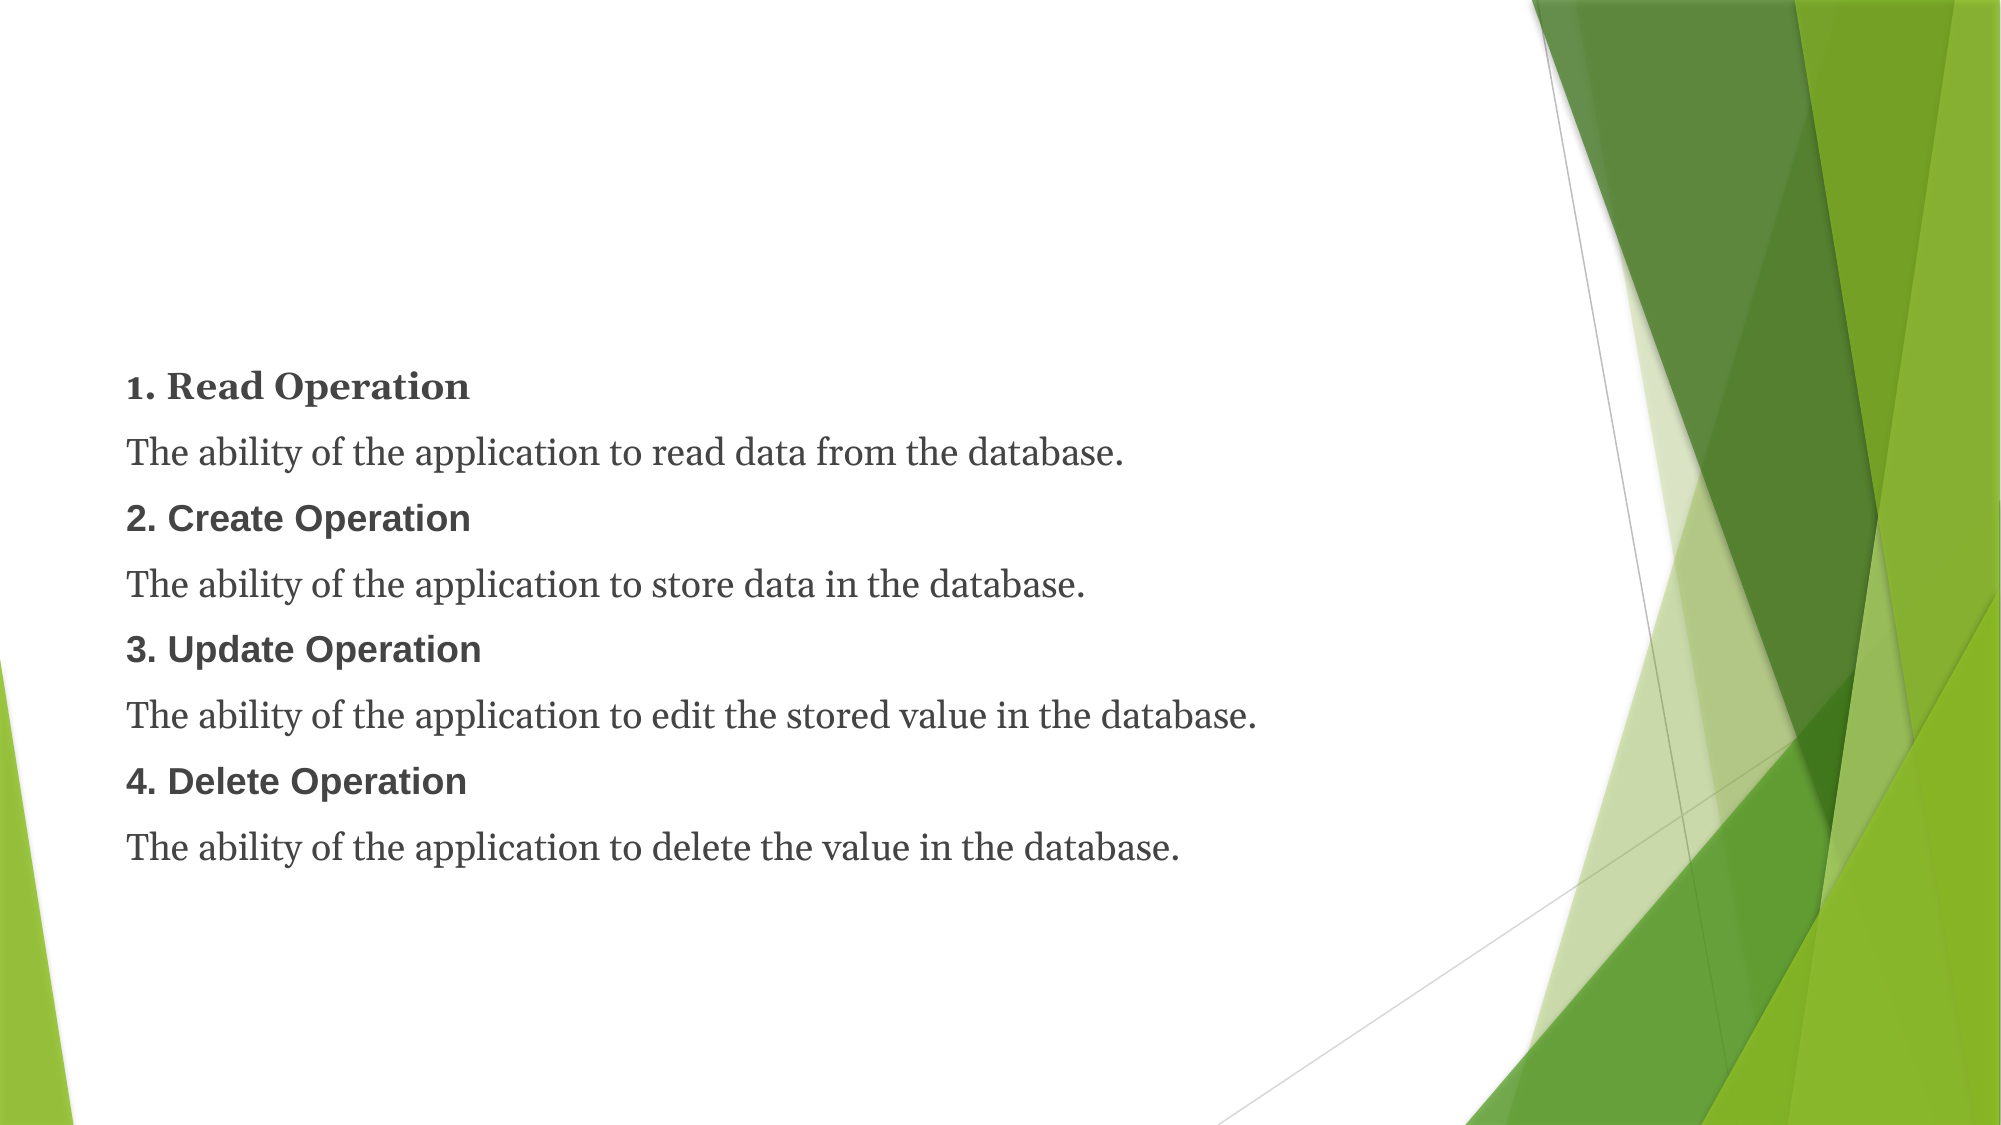

#
1. Read Operation
The ability of the application to read data from the database.
2. Create Operation
The ability of the application to store data in the database.
3. Update Operation
The ability of the application to edit the stored value in the database.
4. Delete Operation
The ability of the application to delete the value in the database.